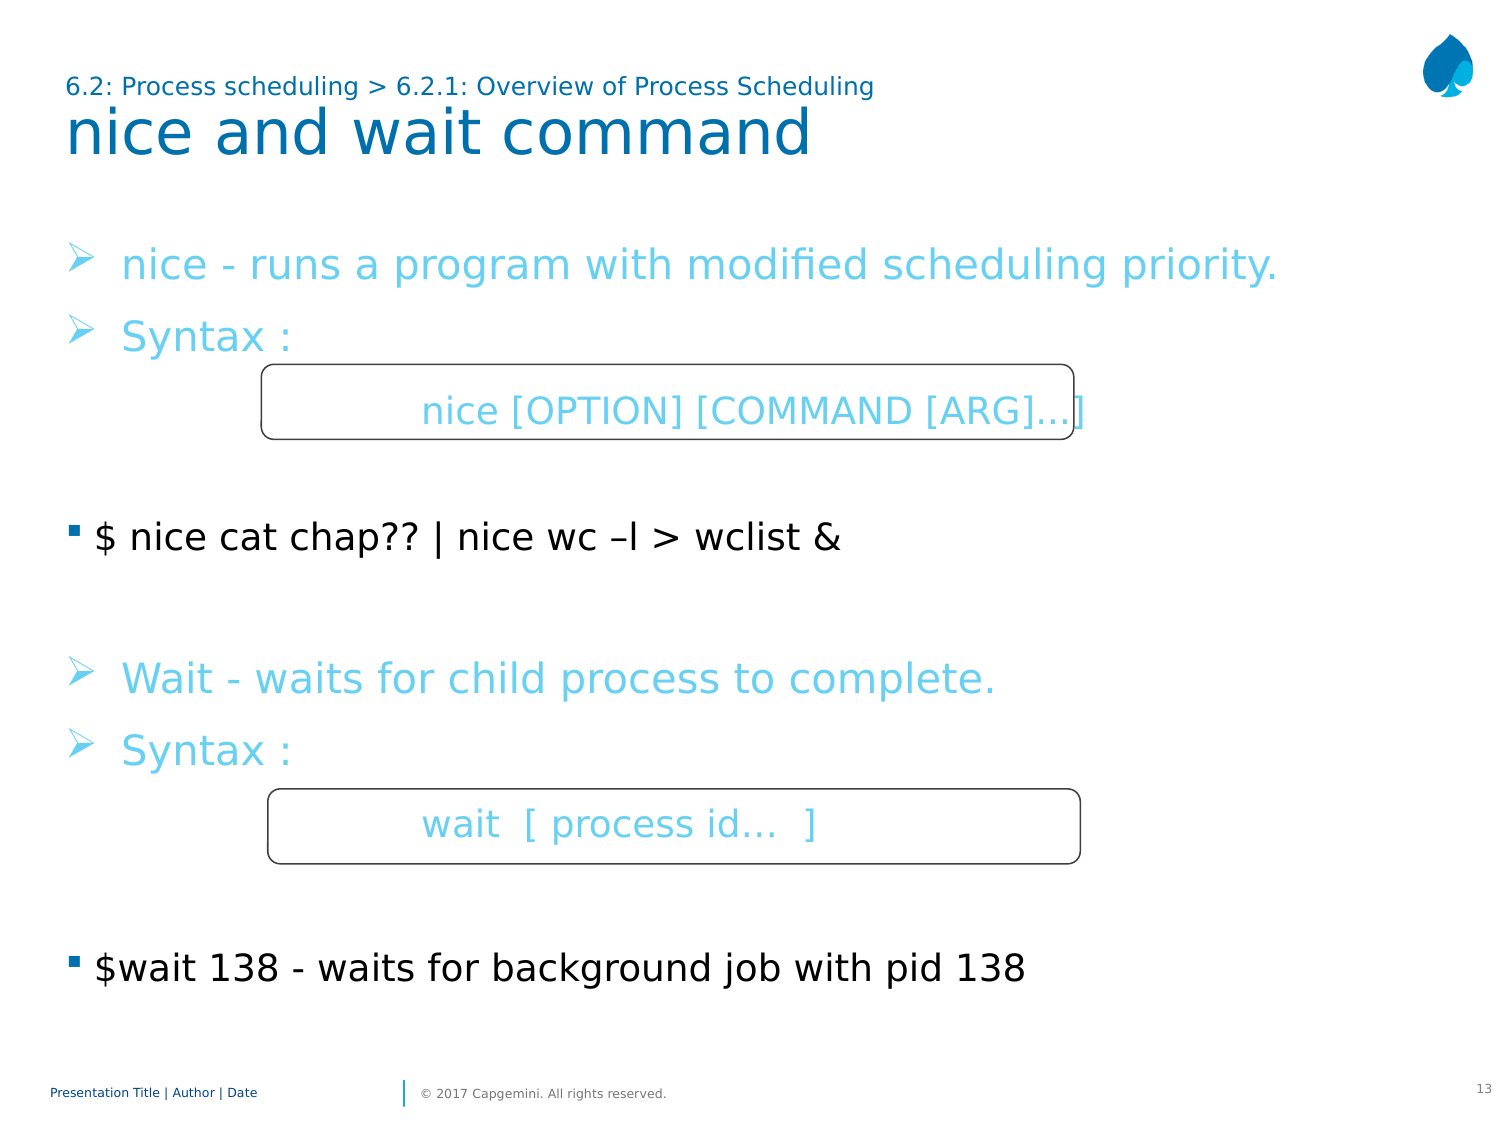

# 6.2: Process scheduling > 6.2.1: Overview of Process Scheduling nice and wait command
nice - runs a program with modified scheduling priority.
Syntax :
			nice [OPTION] [COMMAND [ARG]...]

$ nice cat chap?? | nice wc –l > wclist &

Wait - waits for child process to complete.
Syntax :
			wait  [ process id…  ]

$wait 138 - waits for background job with pid 138